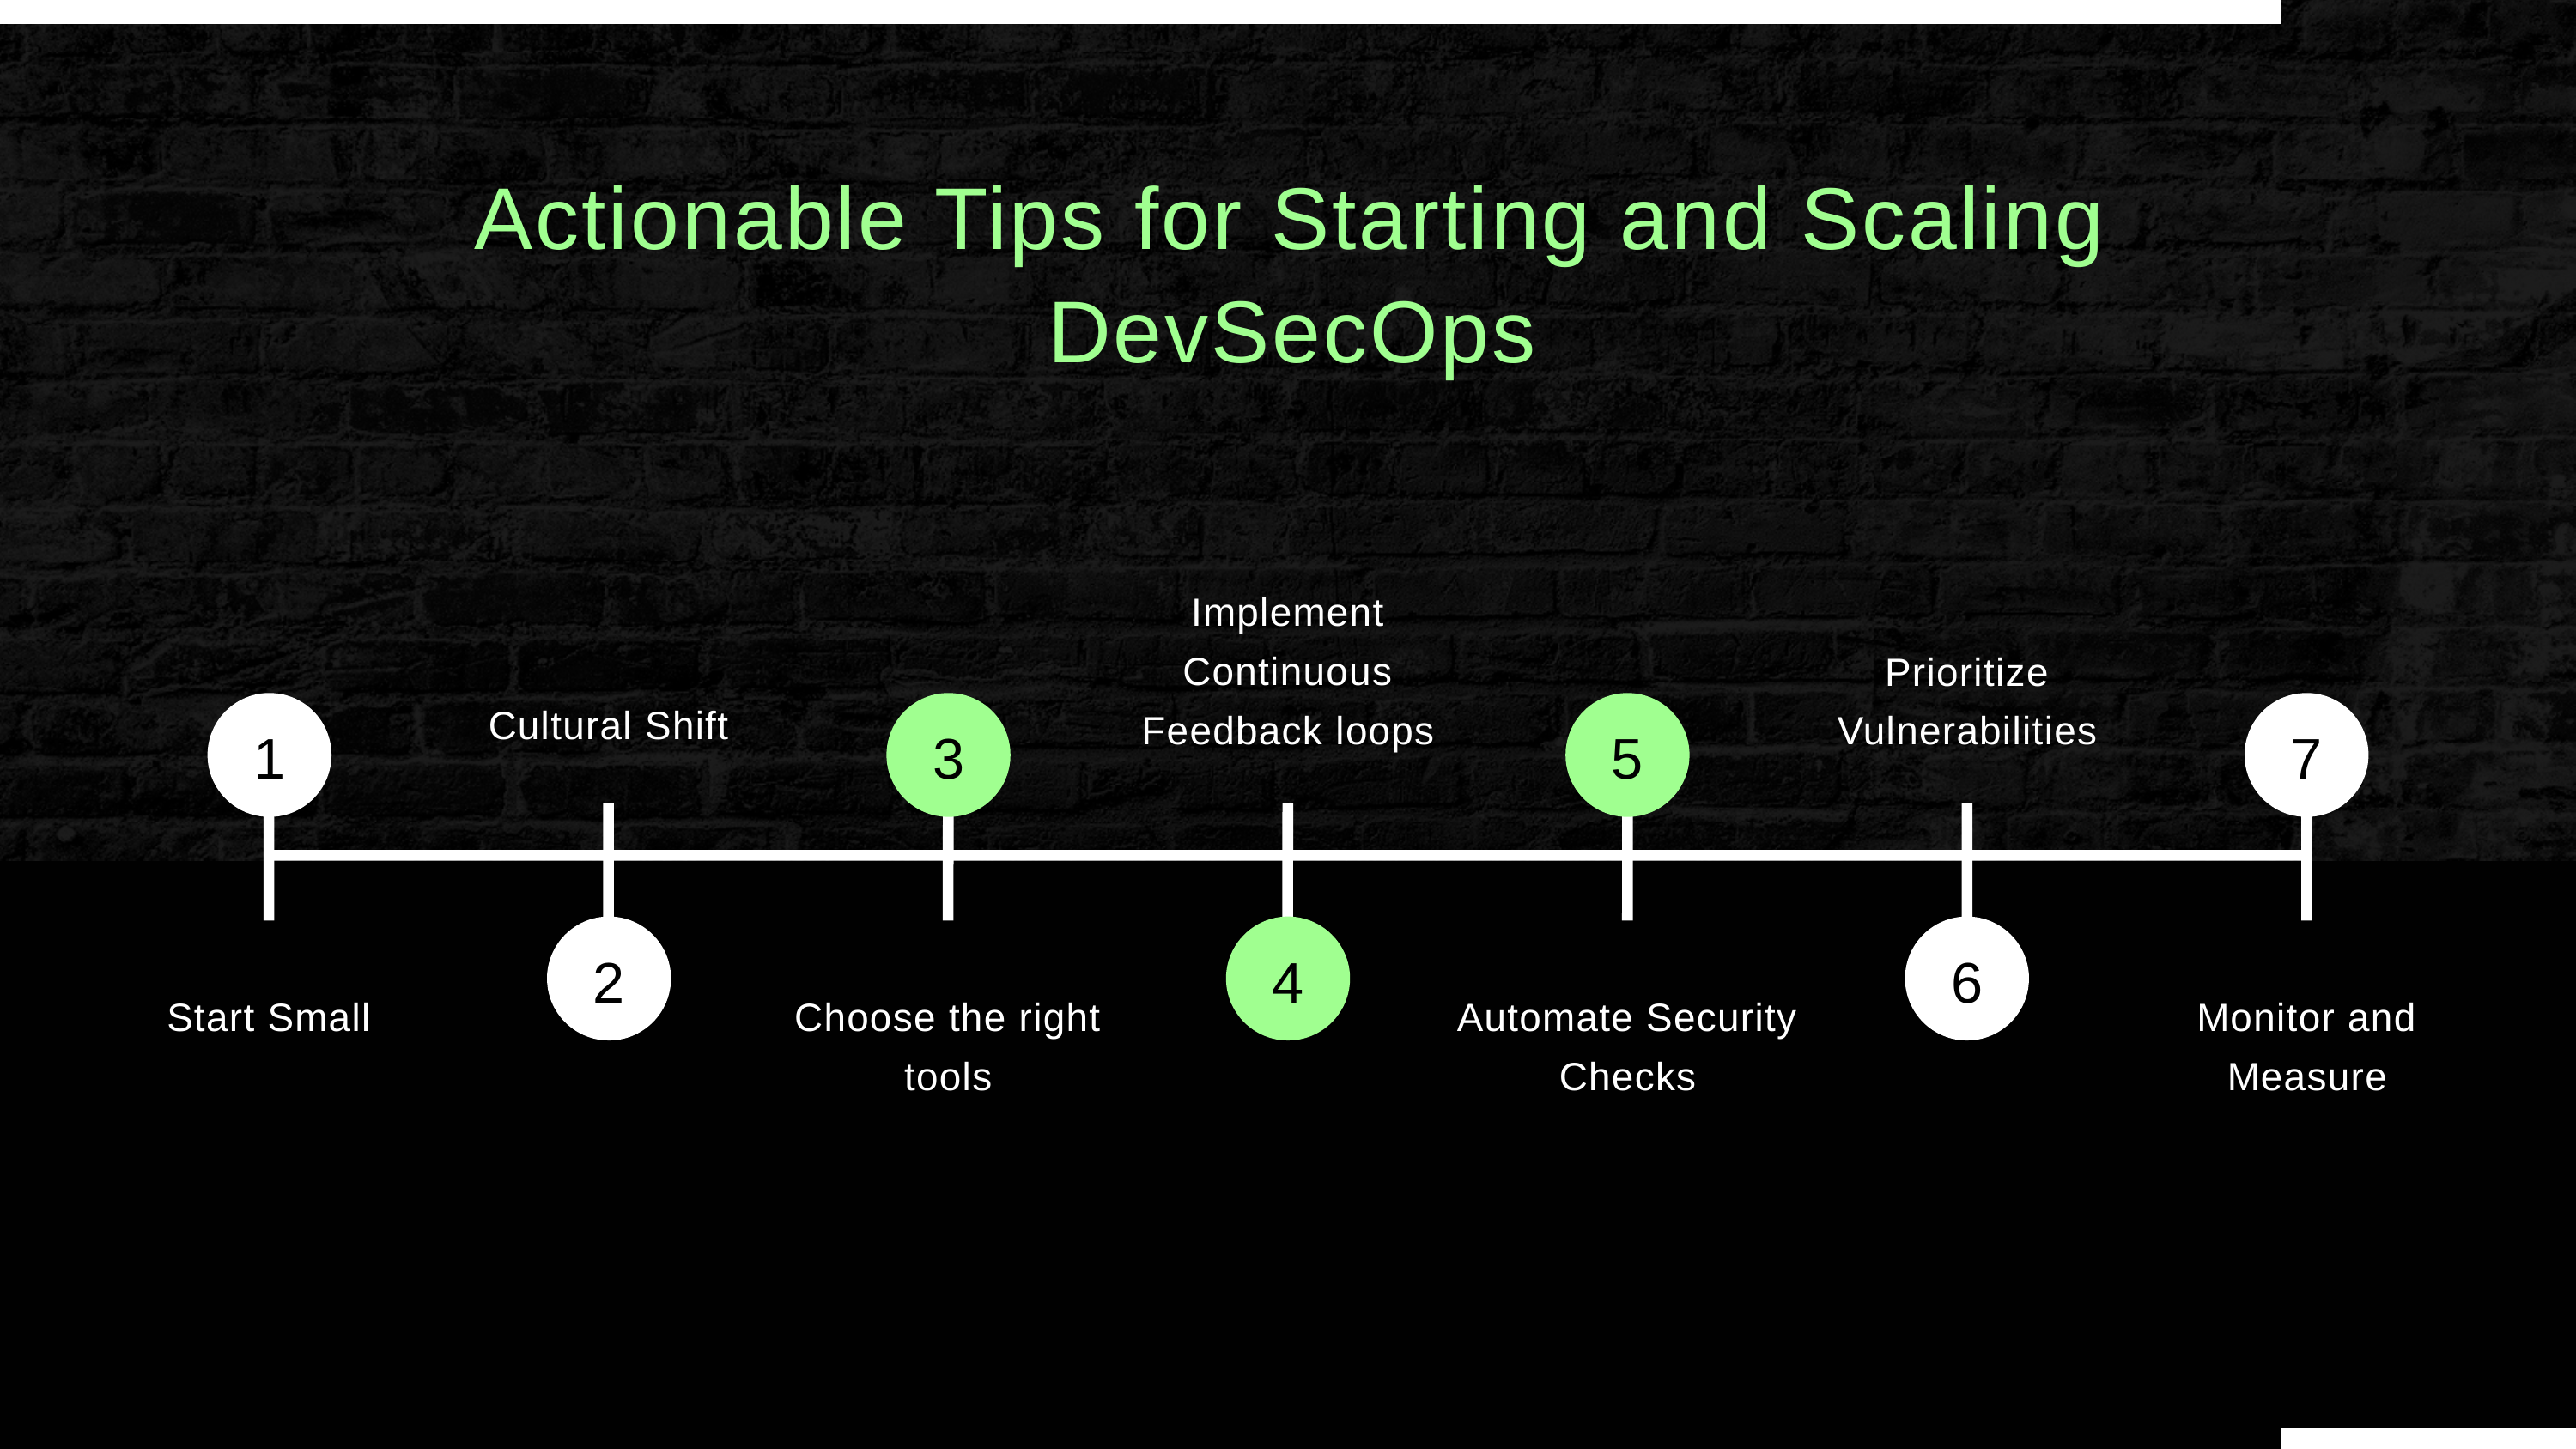

Actionable Tips for Starting and Scaling DevSecOps
Implement Continuous Feedback loops
Prioritize Vulnerabilities
Cultural Shift

1

3

5

7

2

4

6
Start Small
Choose the right tools
Automate Security Checks
Monitor and Measure